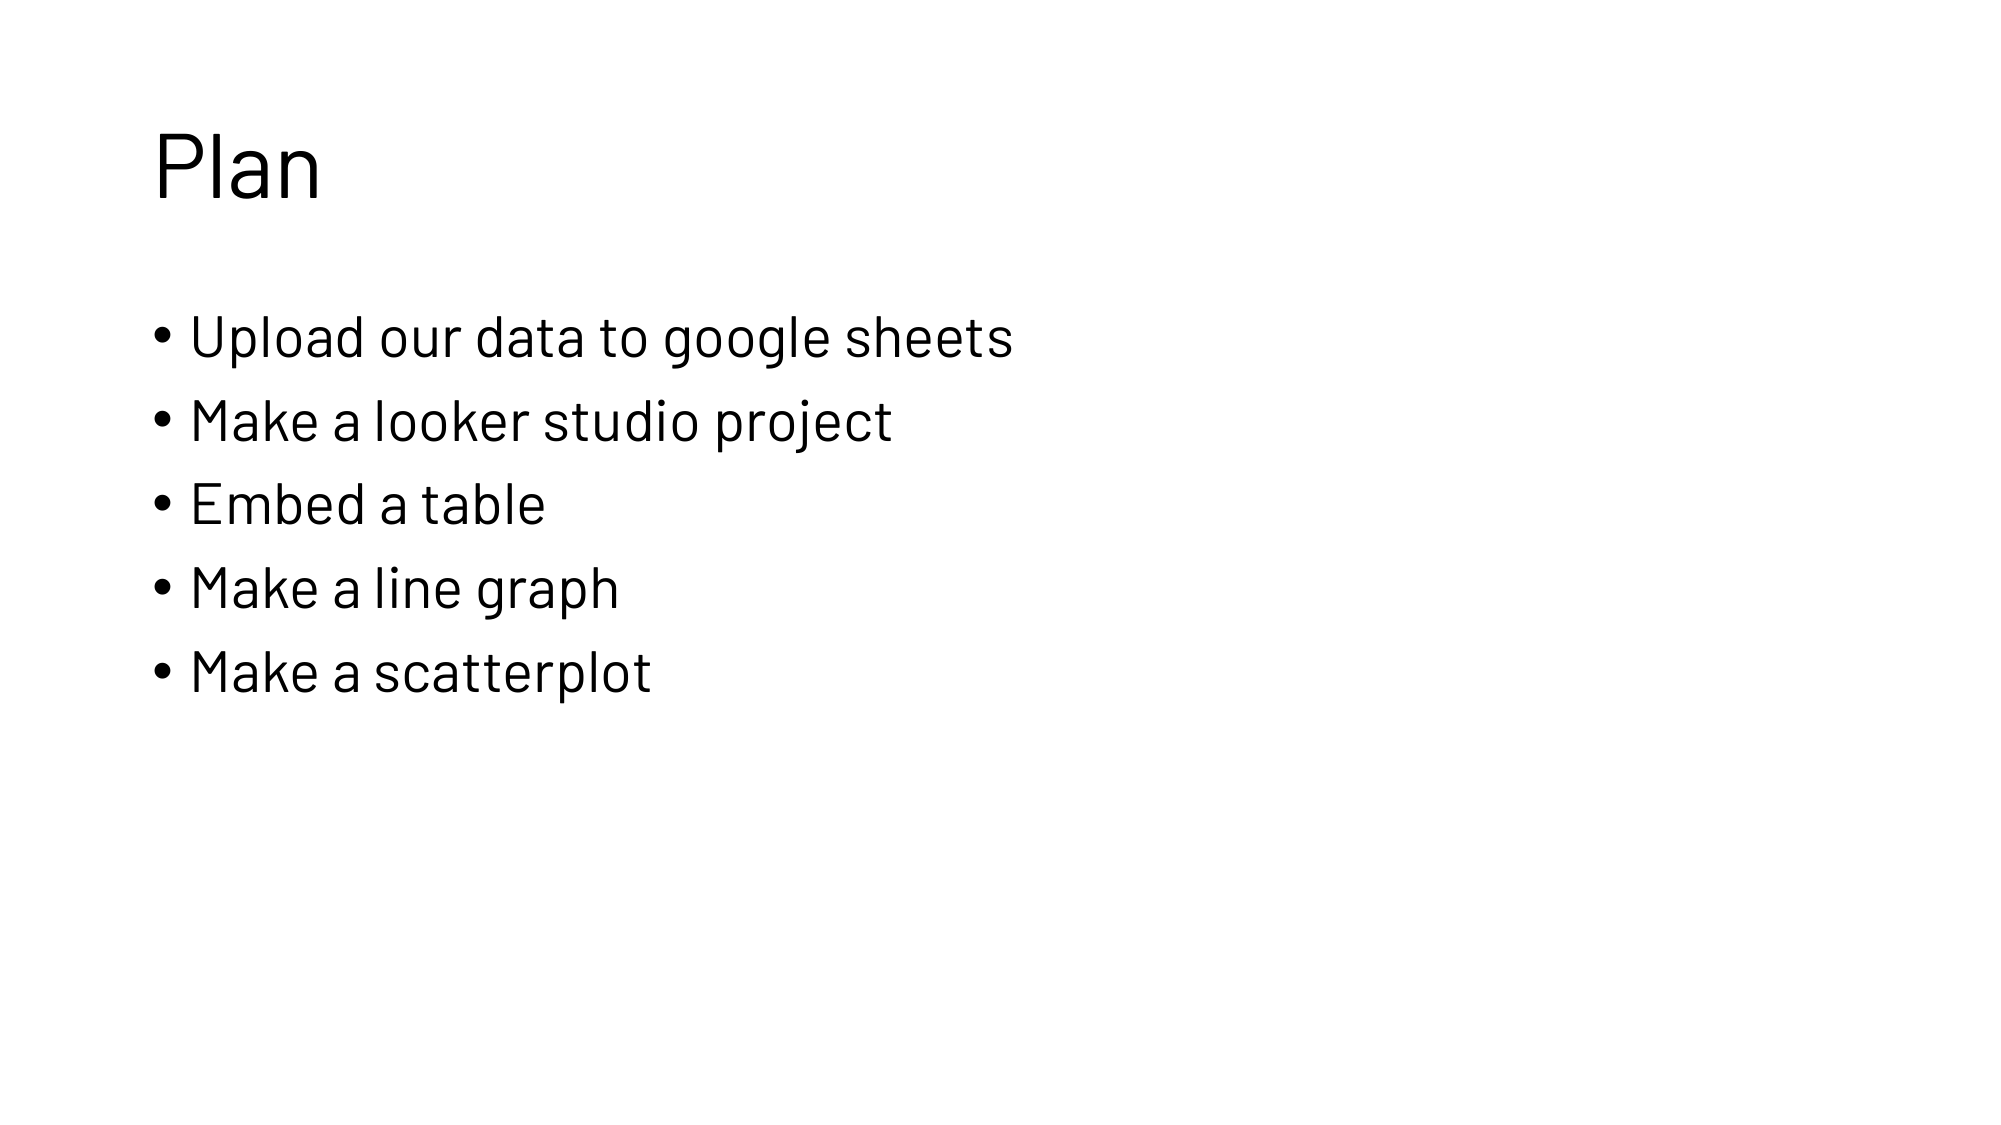

# Plan
Upload our data to google sheets
Make a looker studio project
Embed a table
Make a line graph
Make a scatterplot